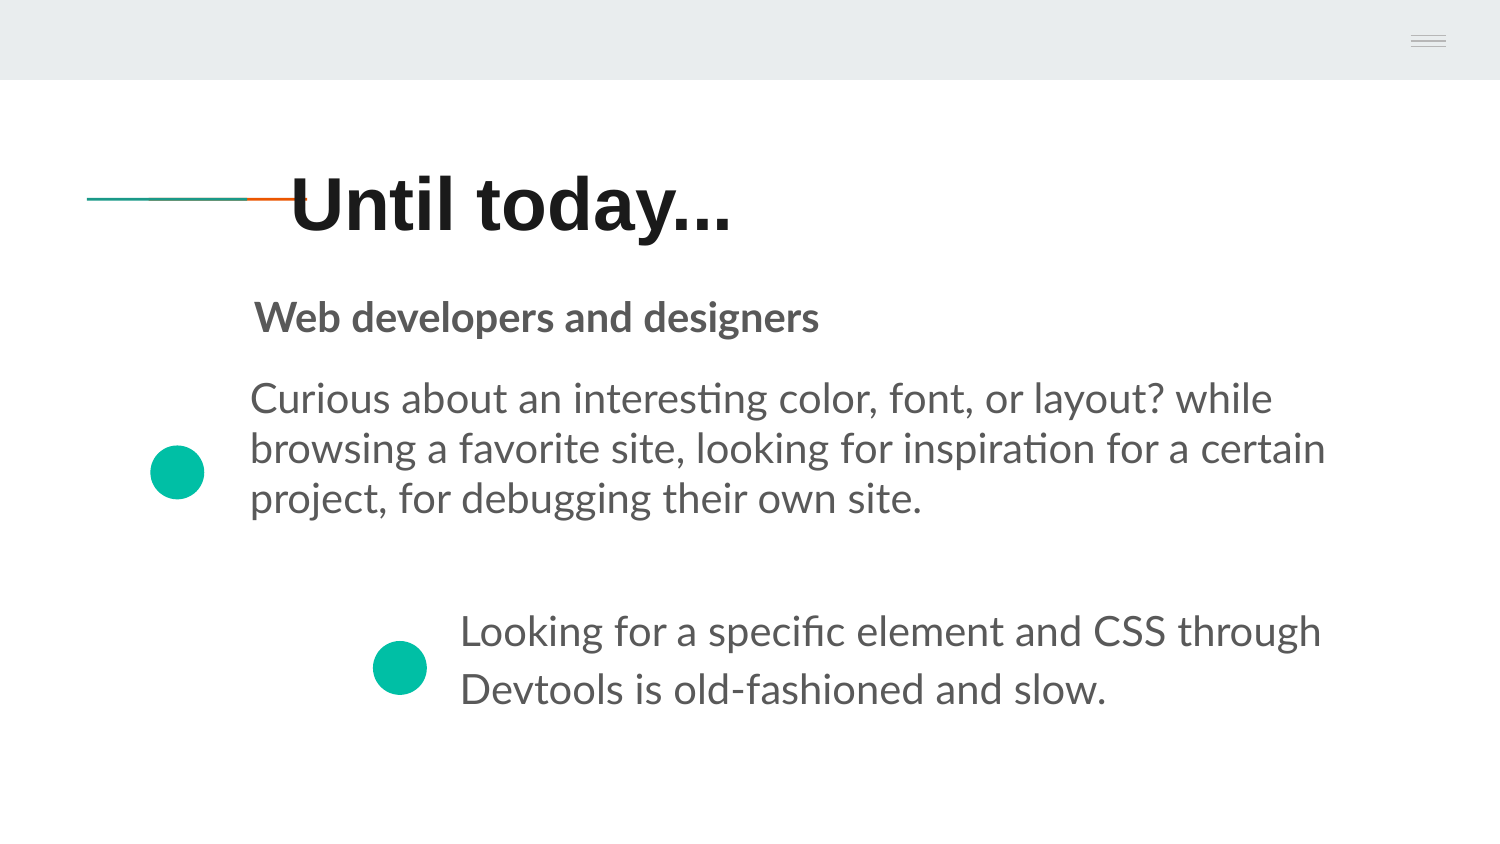

# Until today...
Web developers and designers
Curious about an interesting color, font, or layout? while browsing a favorite site, looking for inspiration for a certain project, for debugging their own site.

Looking for a specific element and CSS through Devtools is old-fashioned and slow.